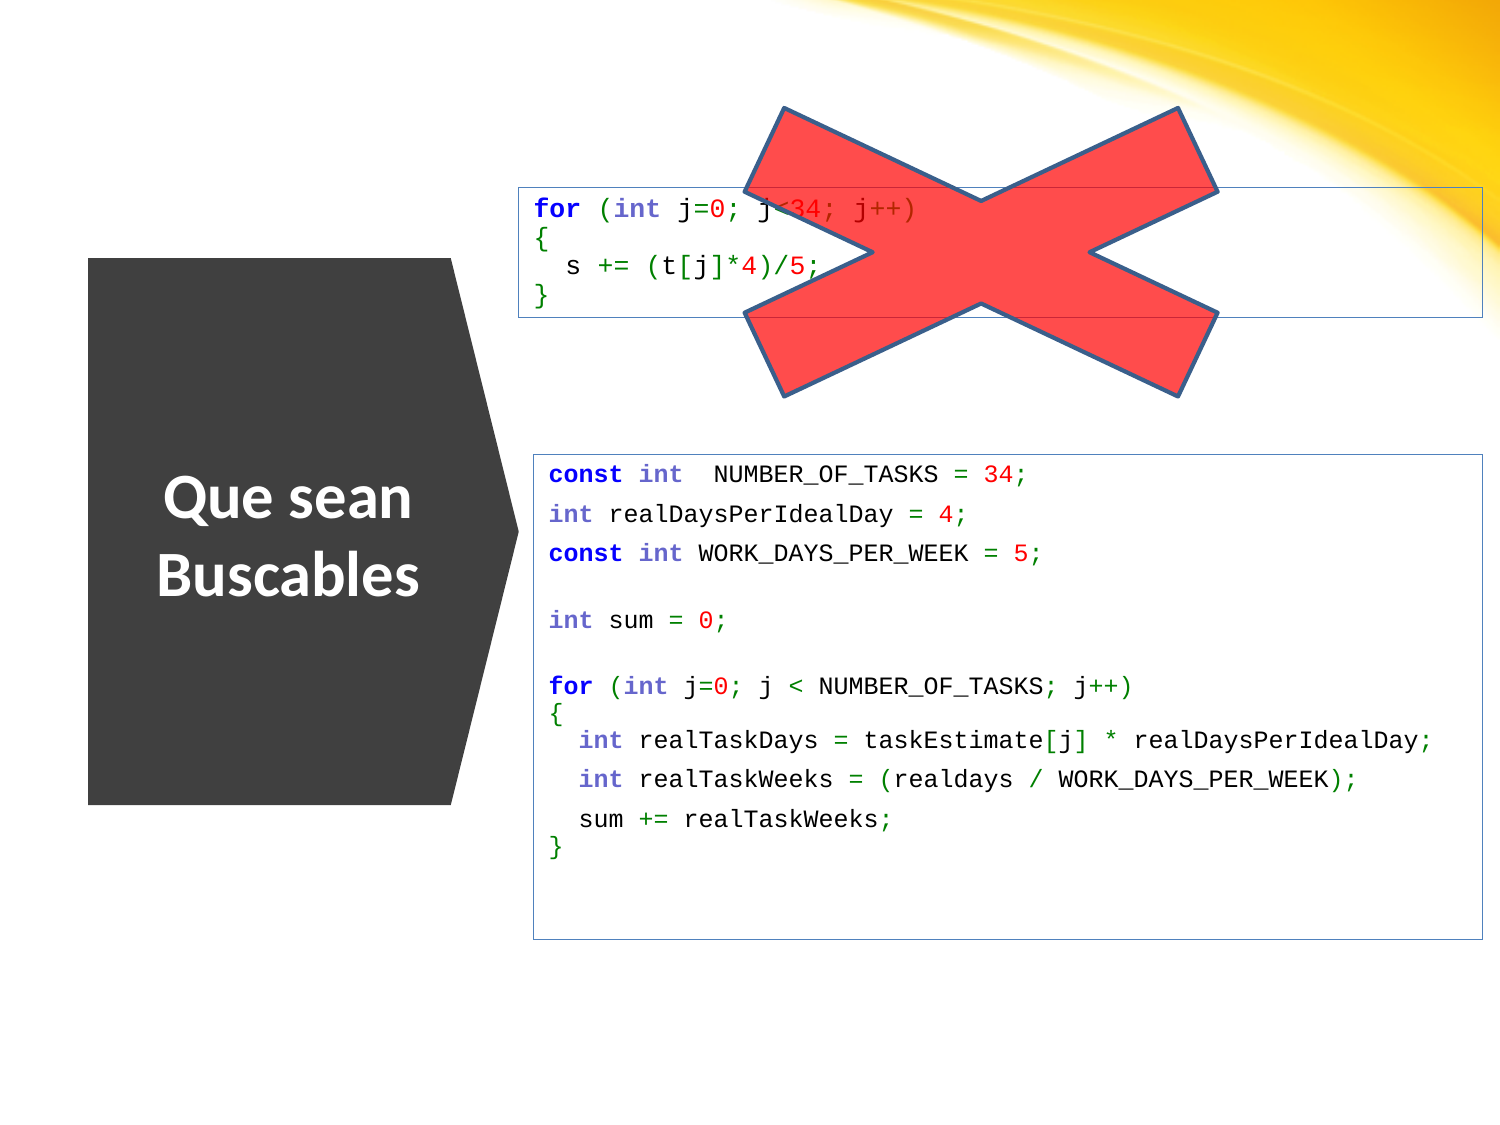

for (int j=0; j<34; j++)
{
  s += (t[j]*4)/5;
}

# Que sean Buscables
const int  NUMBER_OF_TASKS = 34;
int realDaysPerIdealDay = 4;
const int WORK_DAYS_PER_WEEK = 5;
int sum = 0;
for (int j=0; j < NUMBER_OF_TASKS; j++)
{
  int realTaskDays = taskEstimate[j] * realDaysPerIdealDay;
  int realTaskWeeks = (realdays / WORK_DAYS_PER_WEEK);
  sum += realTaskWeeks;
}